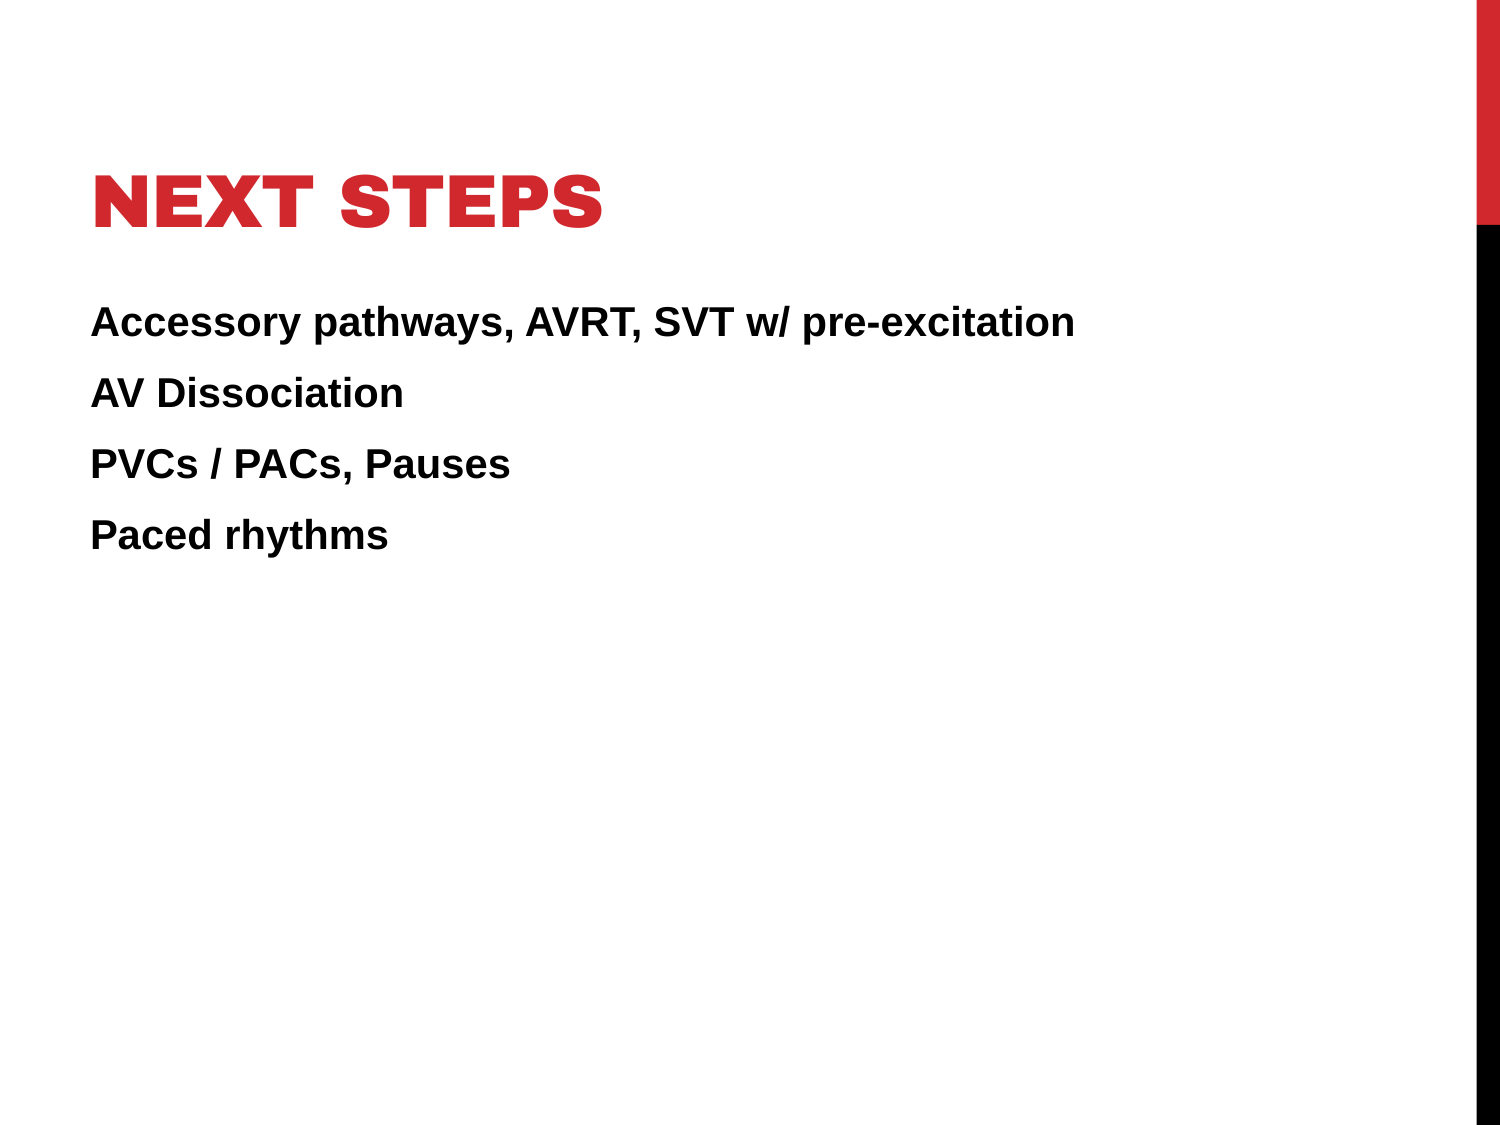

# Next steps
Accessory pathways, AVRT, SVT w/ pre-excitation
AV Dissociation
PVCs / PACs, Pauses
Paced rhythms